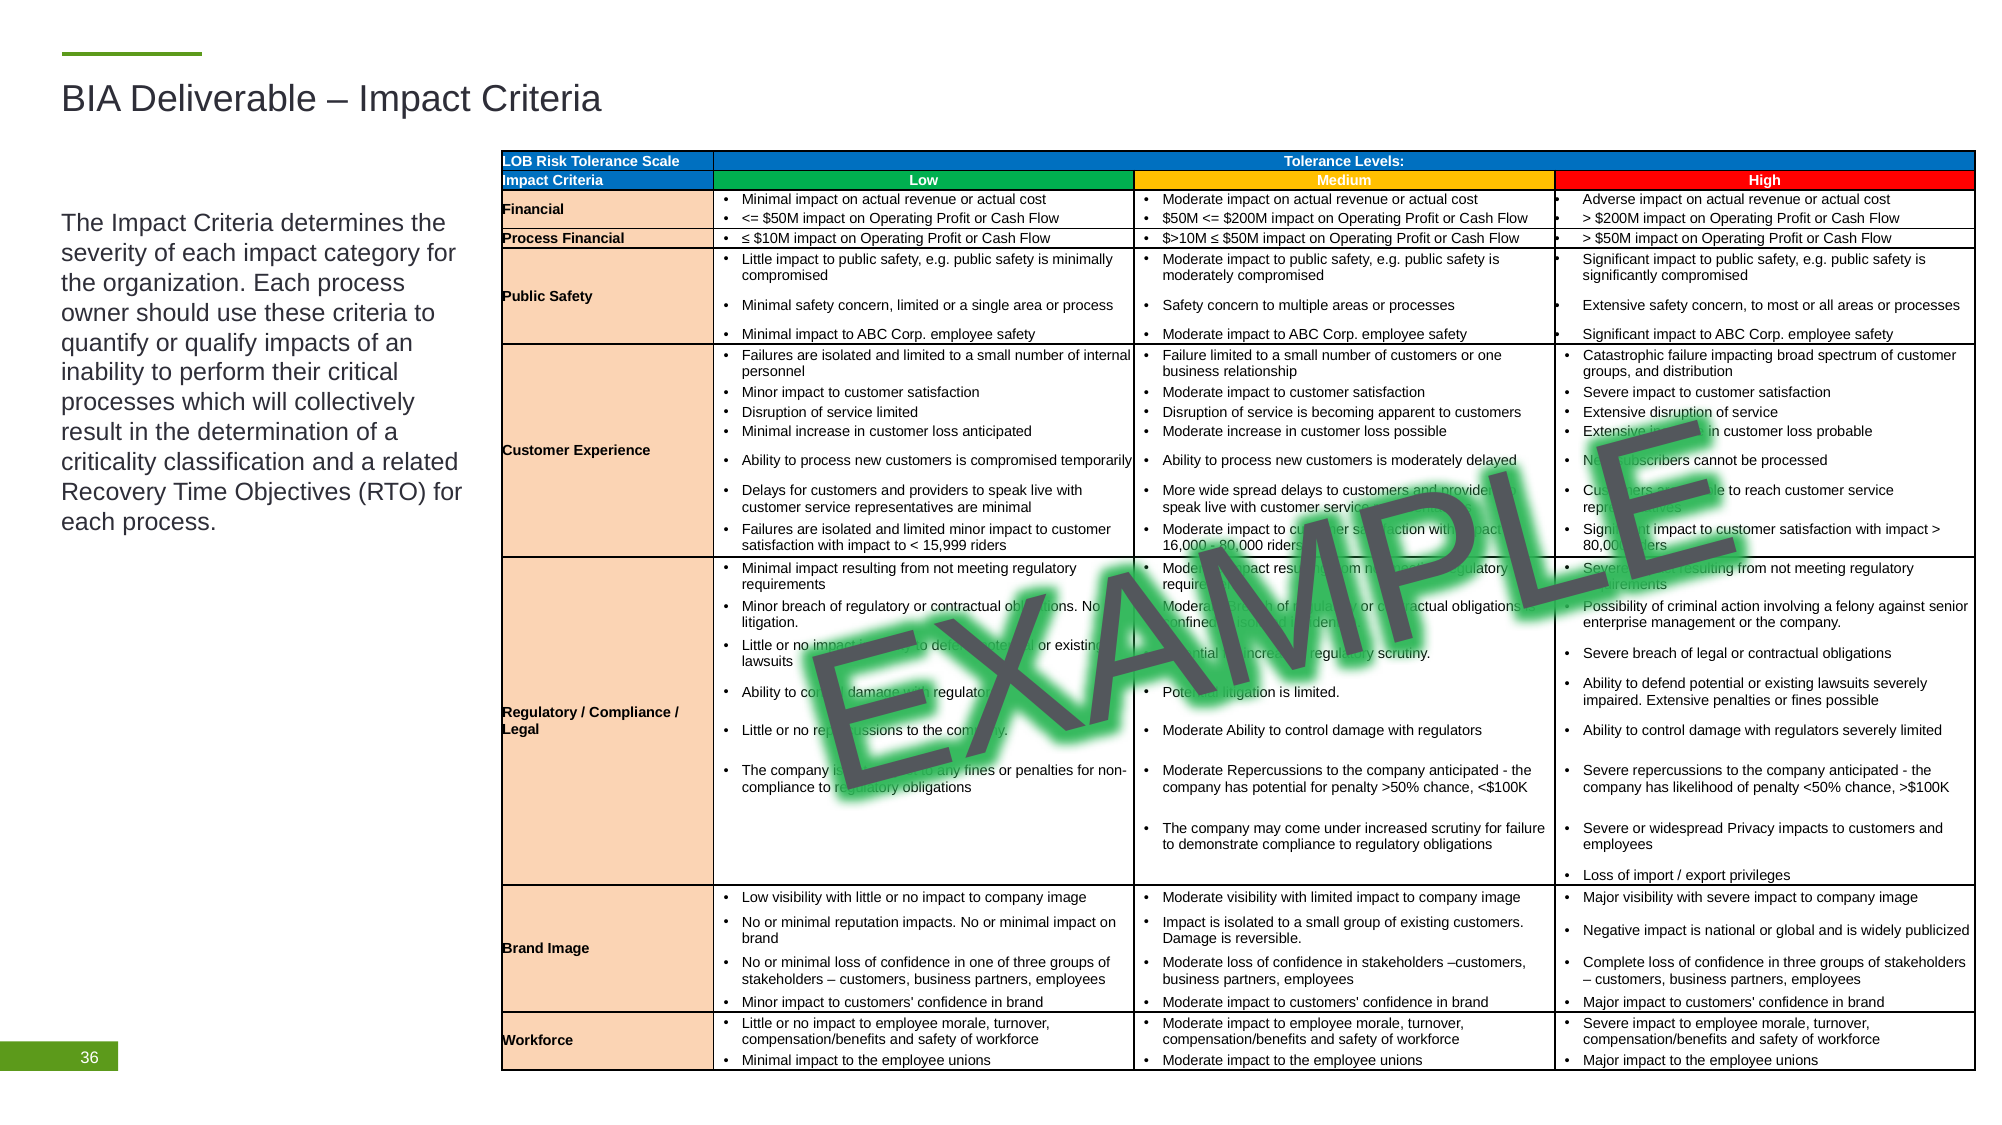

20 July 2023
Presentation title
# BIA Deliverable – Impact Criteria
| LOB Risk Tolerance Scale | Tolerance Levels: |  |  |
| --- | --- | --- | --- |
| Impact Criteria | Low | Medium | High |
| Financial | Minimal impact on actual revenue or actual cost | Moderate impact on actual revenue or actual cost | Adverse impact on actual revenue or actual cost |
|  | <= $50M impact on Operating Profit or Cash Flow | $50M <= $200M impact on Operating Profit or Cash Flow | > $200M impact on Operating Profit or Cash Flow |
| Process Financial | ≤ $10M impact on Operating Profit or Cash Flow | $>10M ≤ $50M impact on Operating Profit or Cash Flow | > $50M impact on Operating Profit or Cash Flow |
| Public Safety | Little impact to public safety, e.g. public safety is minimally compromised | Moderate impact to public safety, e.g. public safety is moderately compromised | Significant impact to public safety, e.g. public safety is significantly compromised |
|  | Minimal safety concern, limited or a single area or process | Safety concern to multiple areas or processes | Extensive safety concern, to most or all areas or processes |
|  | Minimal impact to ABC Corp. employee safety | Moderate impact to ABC Corp. employee safety | Significant impact to ABC Corp. employee safety |
| Customer Experience | Failures are isolated and limited to a small number of internal personnel | Failure limited to a small number of customers or one business relationship | Catastrophic failure impacting broad spectrum of customer groups, and distribution |
|  | Minor impact to customer satisfaction | Moderate impact to customer satisfaction | Severe impact to customer satisfaction |
|  | Disruption of service limited | Disruption of service is becoming apparent to customers | Extensive disruption of service |
|  | Minimal increase in customer loss anticipated | Moderate increase in customer loss possible | Extensive increase in customer loss probable |
|  | Ability to process new customers is compromised temporarily | Ability to process new customers is moderately delayed | New subscribers cannot be processed |
|  | Delays for customers and providers to speak live with customer service representatives are minimal | More wide spread delays to customers and providers to speak live with customer service representatives | Customers are unable to reach customer service representatives |
|  | Failures are isolated and limited minor impact to customer satisfaction with impact to < 15,999 riders | Moderate impact to customer satisfaction with impact to 16,000 - 80,000 riders | Significant impact to customer satisfaction with impact > 80,000 riders |
| Regulatory / Compliance / Legal | Minimal impact resulting from not meeting regulatory requirements | Moderate impact resulting from not meeting regulatory requirements | Severe impact resulting from not meeting regulatory requirements |
|  | Minor breach of regulatory or contractual obligations. No litigation. | Moderate Breach of regulatory or contractual obligations is confined to isolated incident(s). | Possibility of criminal action involving a felony against senior enterprise management or the company. |
|  | Little or no impact in ability to defend potential or existing lawsuits | Potential for increased regulatory scrutiny. | Severe breach of legal or contractual obligations |
|  | Ability to control damage with regulators | Potential litigation is limited. | Ability to defend potential or existing lawsuits severely impaired. Extensive penalties or fines possible |
|  | Little or no repercussions to the company. | Moderate Ability to control damage with regulators | Ability to control damage with regulators severely limited |
|  | The company is not subject to any fines or penalties for non-compliance to regulatory obligations | Moderate Repercussions to the company anticipated - the company has potential for penalty >50% chance, <$100K | Severe repercussions to the company anticipated - the company has likelihood of penalty <50% chance, >$100K |
|  |  | The company may come under increased scrutiny for failure to demonstrate compliance to regulatory obligations | Severe or widespread Privacy impacts to customers and employees |
|  |  |  | Loss of import / export privileges |
| Brand Image | Low visibility with little or no impact to company image | Moderate visibility with limited impact to company image | Major visibility with severe impact to company image |
|  | No or minimal reputation impacts. No or minimal impact on brand | Impact is isolated to a small group of existing customers. Damage is reversible. | Negative impact is national or global and is widely publicized |
|  | No or minimal loss of confidence in one of three groups of stakeholders – customers, business partners, employees | Moderate loss of confidence in stakeholders –customers, business partners, employees | Complete loss of confidence in three groups of stakeholders – customers, business partners, employees |
|  | Minor impact to customers' confidence in brand | Moderate impact to customers' confidence in brand | Major impact to customers' confidence in brand |
| Workforce | Little or no impact to employee morale, turnover, compensation/benefits and safety of workforce | Moderate impact to employee morale, turnover, compensation/benefits and safety of workforce | Severe impact to employee morale, turnover, compensation/benefits and safety of workforce |
|  | Minimal impact to the employee unions | Moderate impact to the employee unions | Major impact to the employee unions |
The Impact Criteria determines the severity of each impact category for the organization. Each process owner should use these criteria to quantify or qualify impacts of an inability to perform their critical processes which will collectively result in the determination of a criticality classification and a related Recovery Time Objectives (RTO) for each process.
EXAMPLE
36